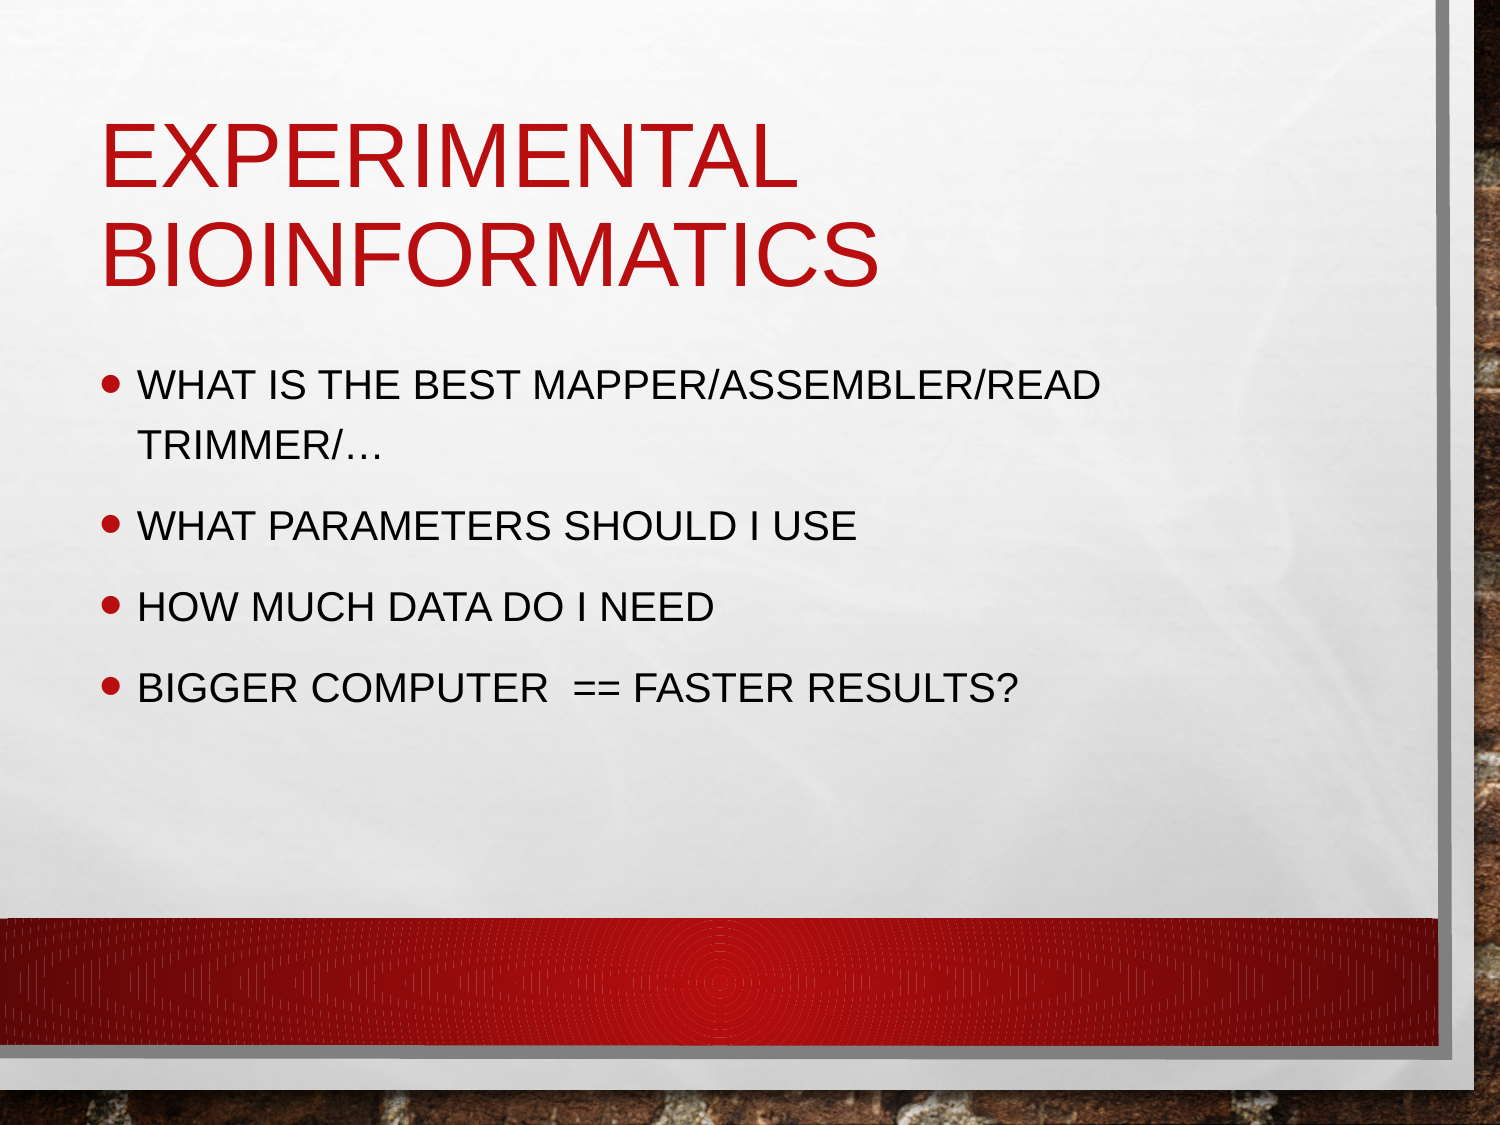

# Experimental Bioinformatics
What is the best mapper/assembler/read trimmer/…
What parameters should I use
How much data do I need
Bigger computer  == Faster results?